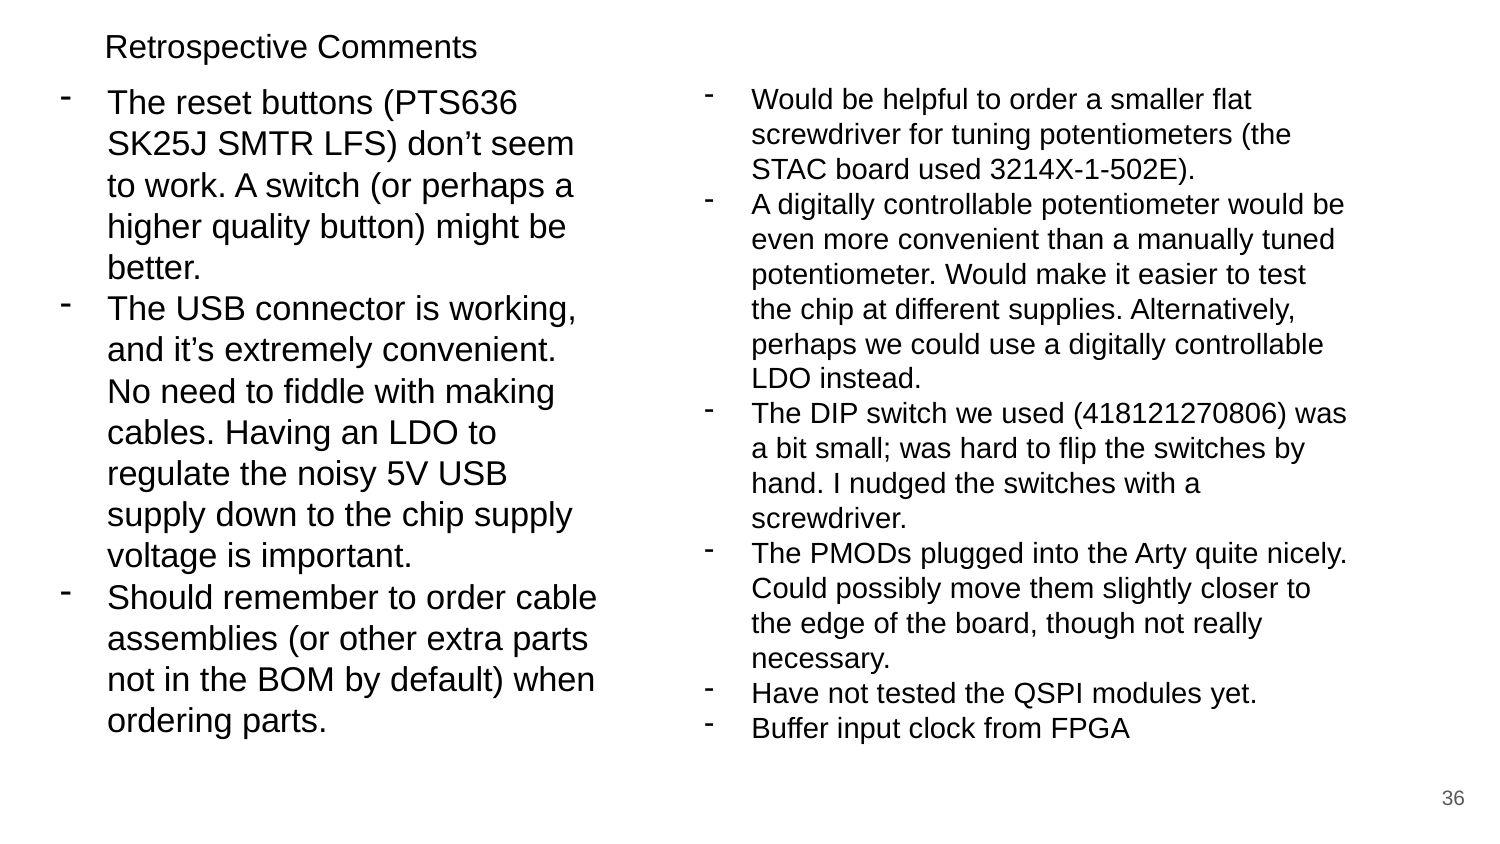

Retrospective Comments
The reset buttons (PTS636 SK25J SMTR LFS) don’t seem to work. A switch (or perhaps a higher quality button) might be better.
The USB connector is working, and it’s extremely convenient. No need to fiddle with making cables. Having an LDO to regulate the noisy 5V USB supply down to the chip supply voltage is important.
Should remember to order cable assemblies (or other extra parts not in the BOM by default) when ordering parts.

Would be helpful to order a smaller flat screwdriver for tuning potentiometers (the STAC board used 3214X-1-502E).
A digitally controllable potentiometer would be even more convenient than a manually tuned potentiometer. Would make it easier to test the chip at different supplies. Alternatively, perhaps we could use a digitally controllable LDO instead.
The DIP switch we used (418121270806) was a bit small; was hard to flip the switches by hand. I nudged the switches with a screwdriver.
The PMODs plugged into the Arty quite nicely. Could possibly move them slightly closer to the edge of the board, though not really necessary.
Have not tested the QSPI modules yet.
Buffer input clock from FPGA
36